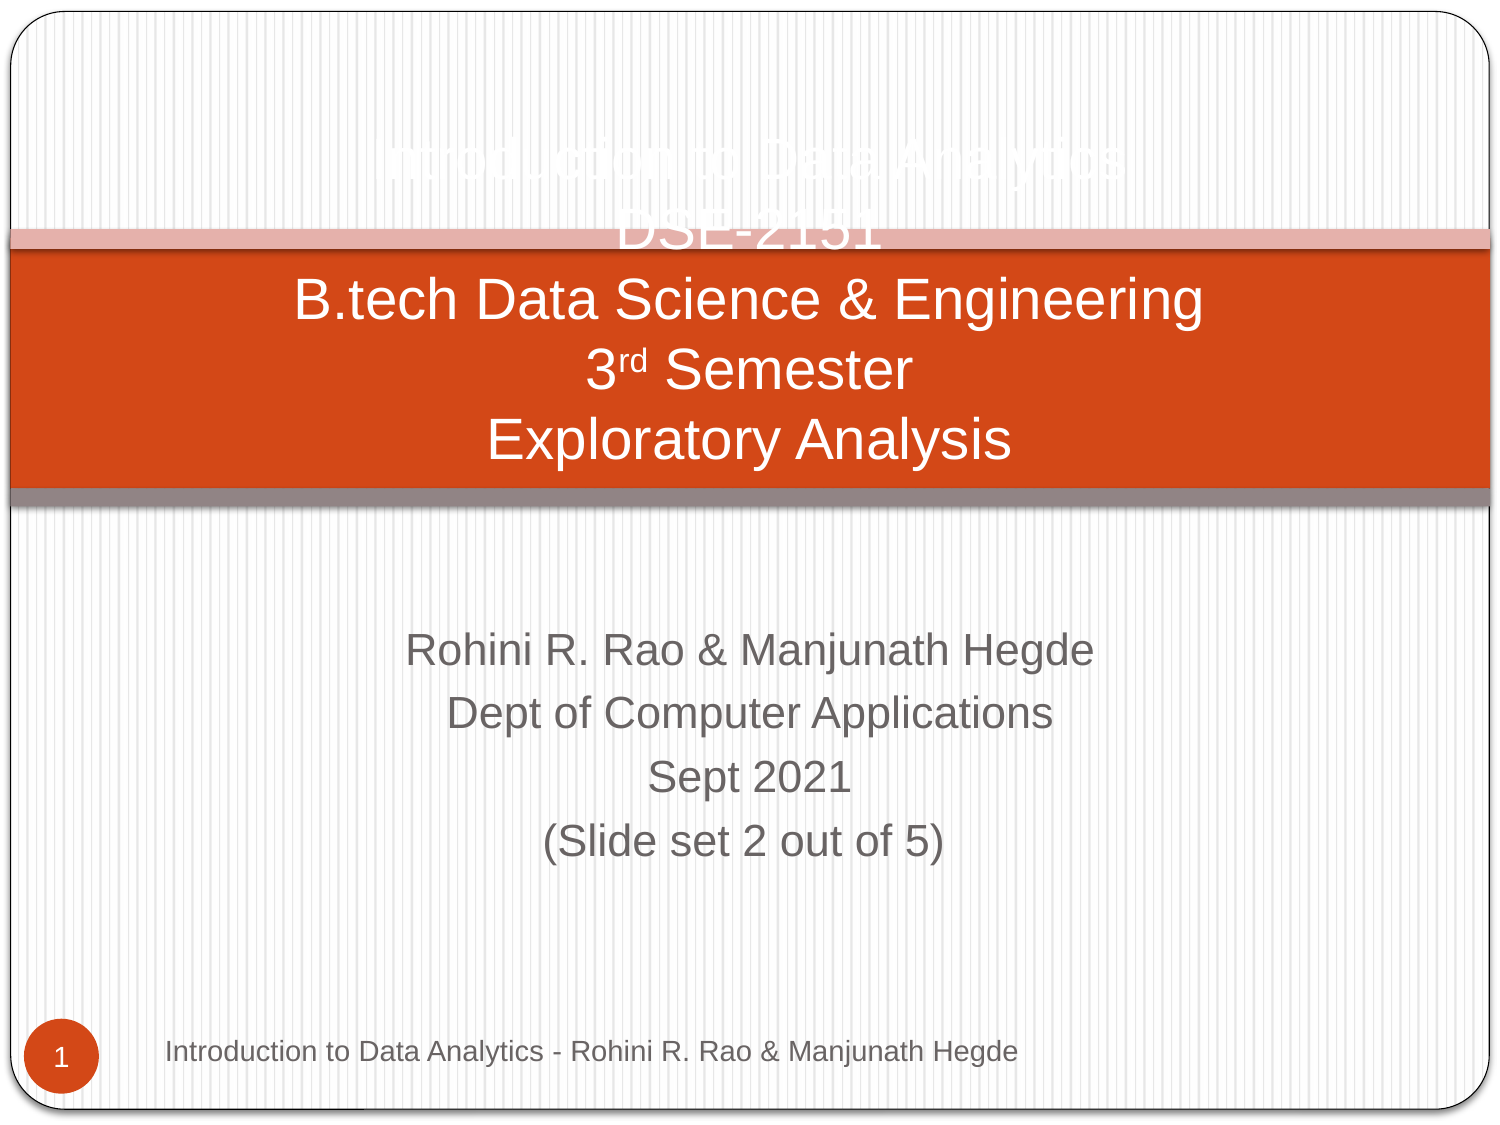

# Introduction to Data Analytics DSE-2151 B.tech Data Science & Engineering 3rd Semester Exploratory Analysis
Rohini R. Rao & Manjunath Hegde
Dept of Computer Applications
Sept 2021
(Slide set 2 out of 5)

Introduction to Data Analytics - Rohini R. Rao & Manjunath Hegde
1